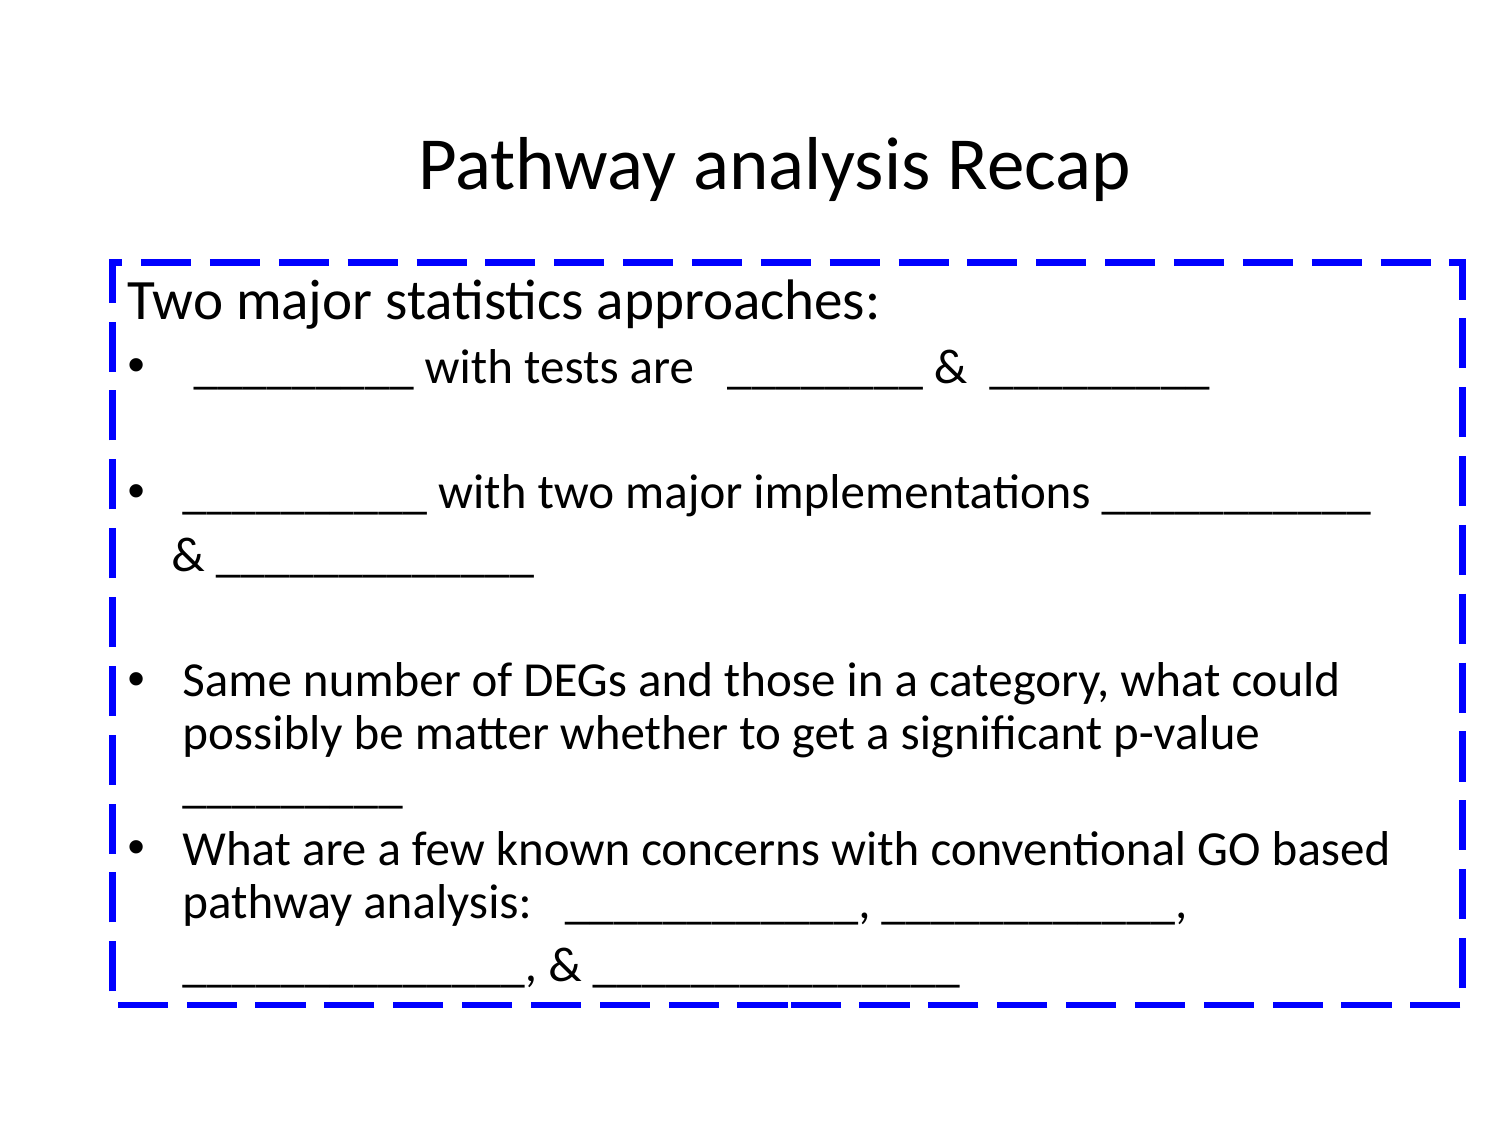

# Pathway analysis Recap
Two major statistics approaches:
 _________ with tests are   ________ &  _________

__________ with two major implementations ___________
    & _____________

Same number of DEGs and those in a category, what could possibly be matter whether to get a significant p-value _________
What are a few known concerns with conventional GO based pathway analysis:   ____________, ____________,
     ______________, & _______________